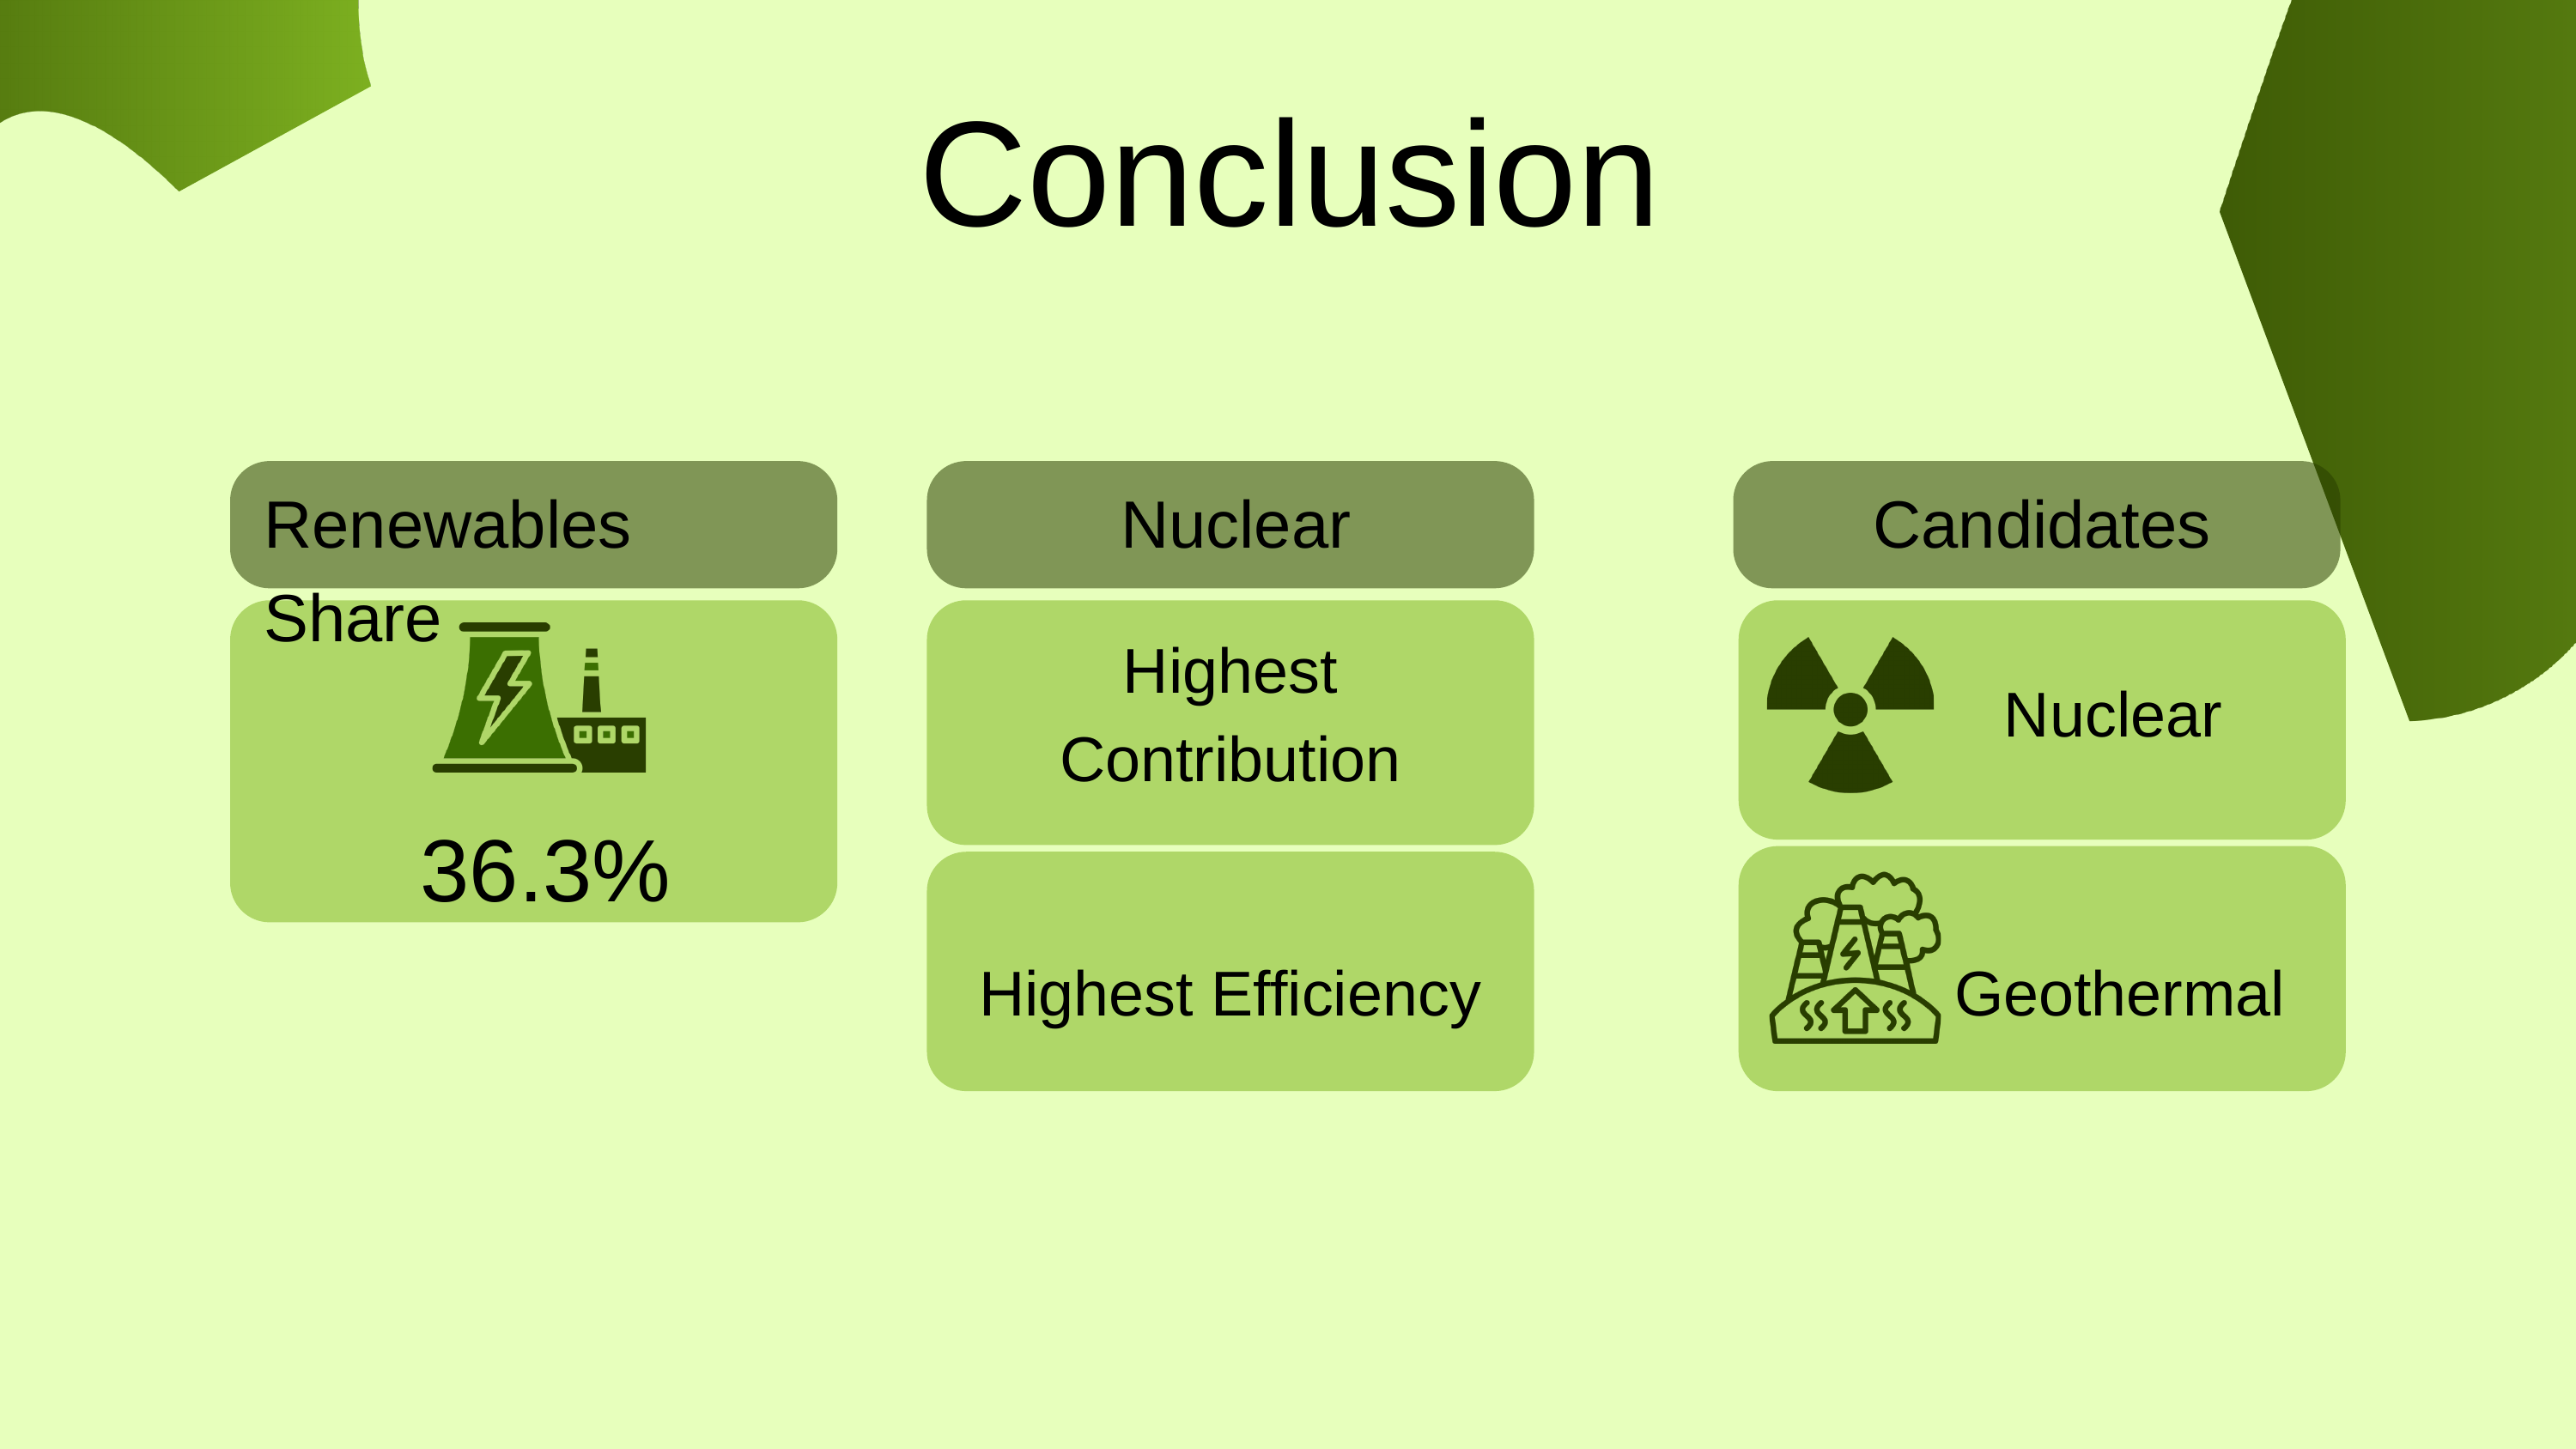

Conclusion

Renewables Share
Nuclear
Candidates

Highest Contribution

Nuclear
36.3%

Highest Efficiency
Geothermal